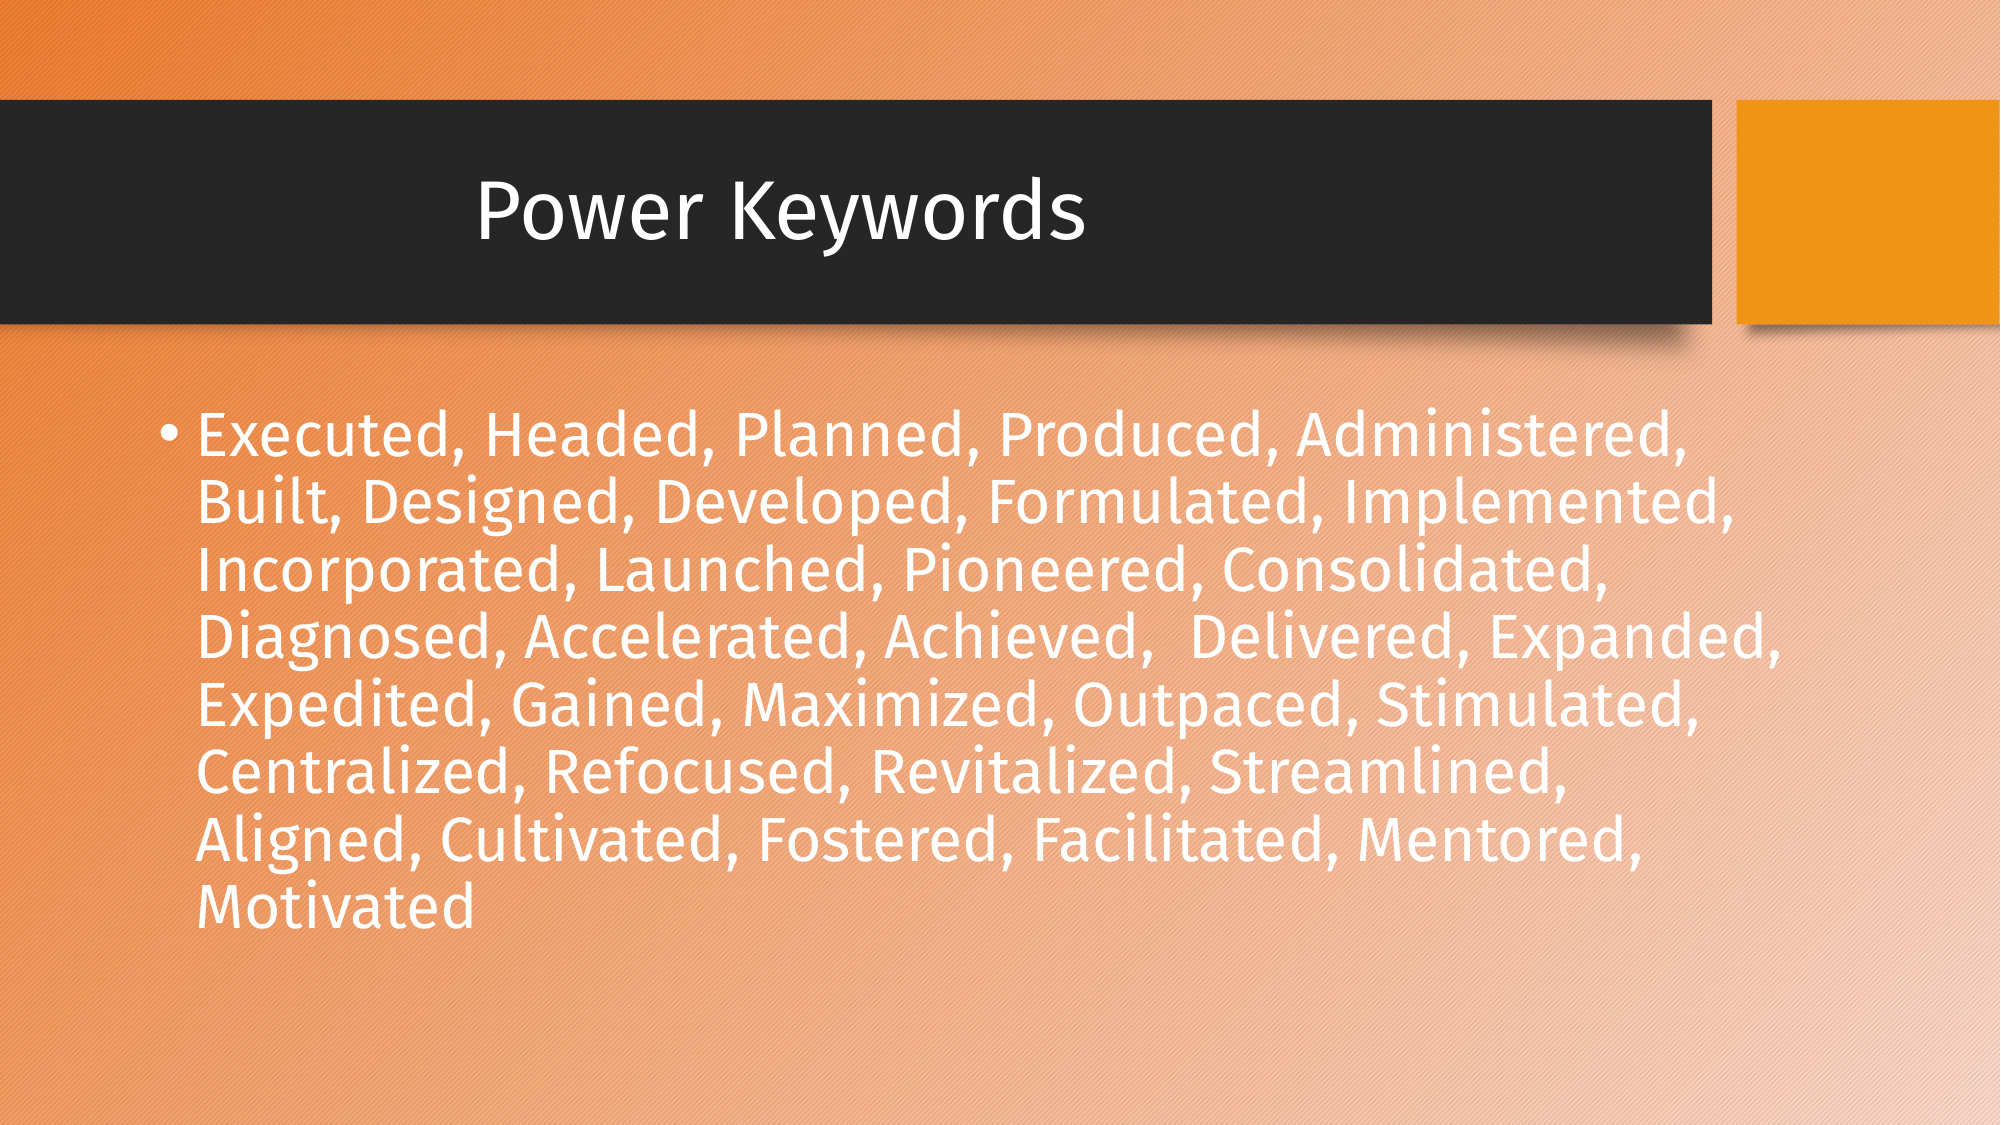

# Power Keywords
Executed, Headed, Planned, Produced, Administered, Built, Designed, Developed, Formulated, Implemented, Incorporated, Launched, Pioneered, Consolidated, Diagnosed, Accelerated, Achieved,  Delivered, Expanded, Expedited, Gained, Maximized, Outpaced, Stimulated, Centralized, Refocused, Revitalized, Streamlined, Aligned, Cultivated, Fostered, Facilitated, Mentored, Motivated